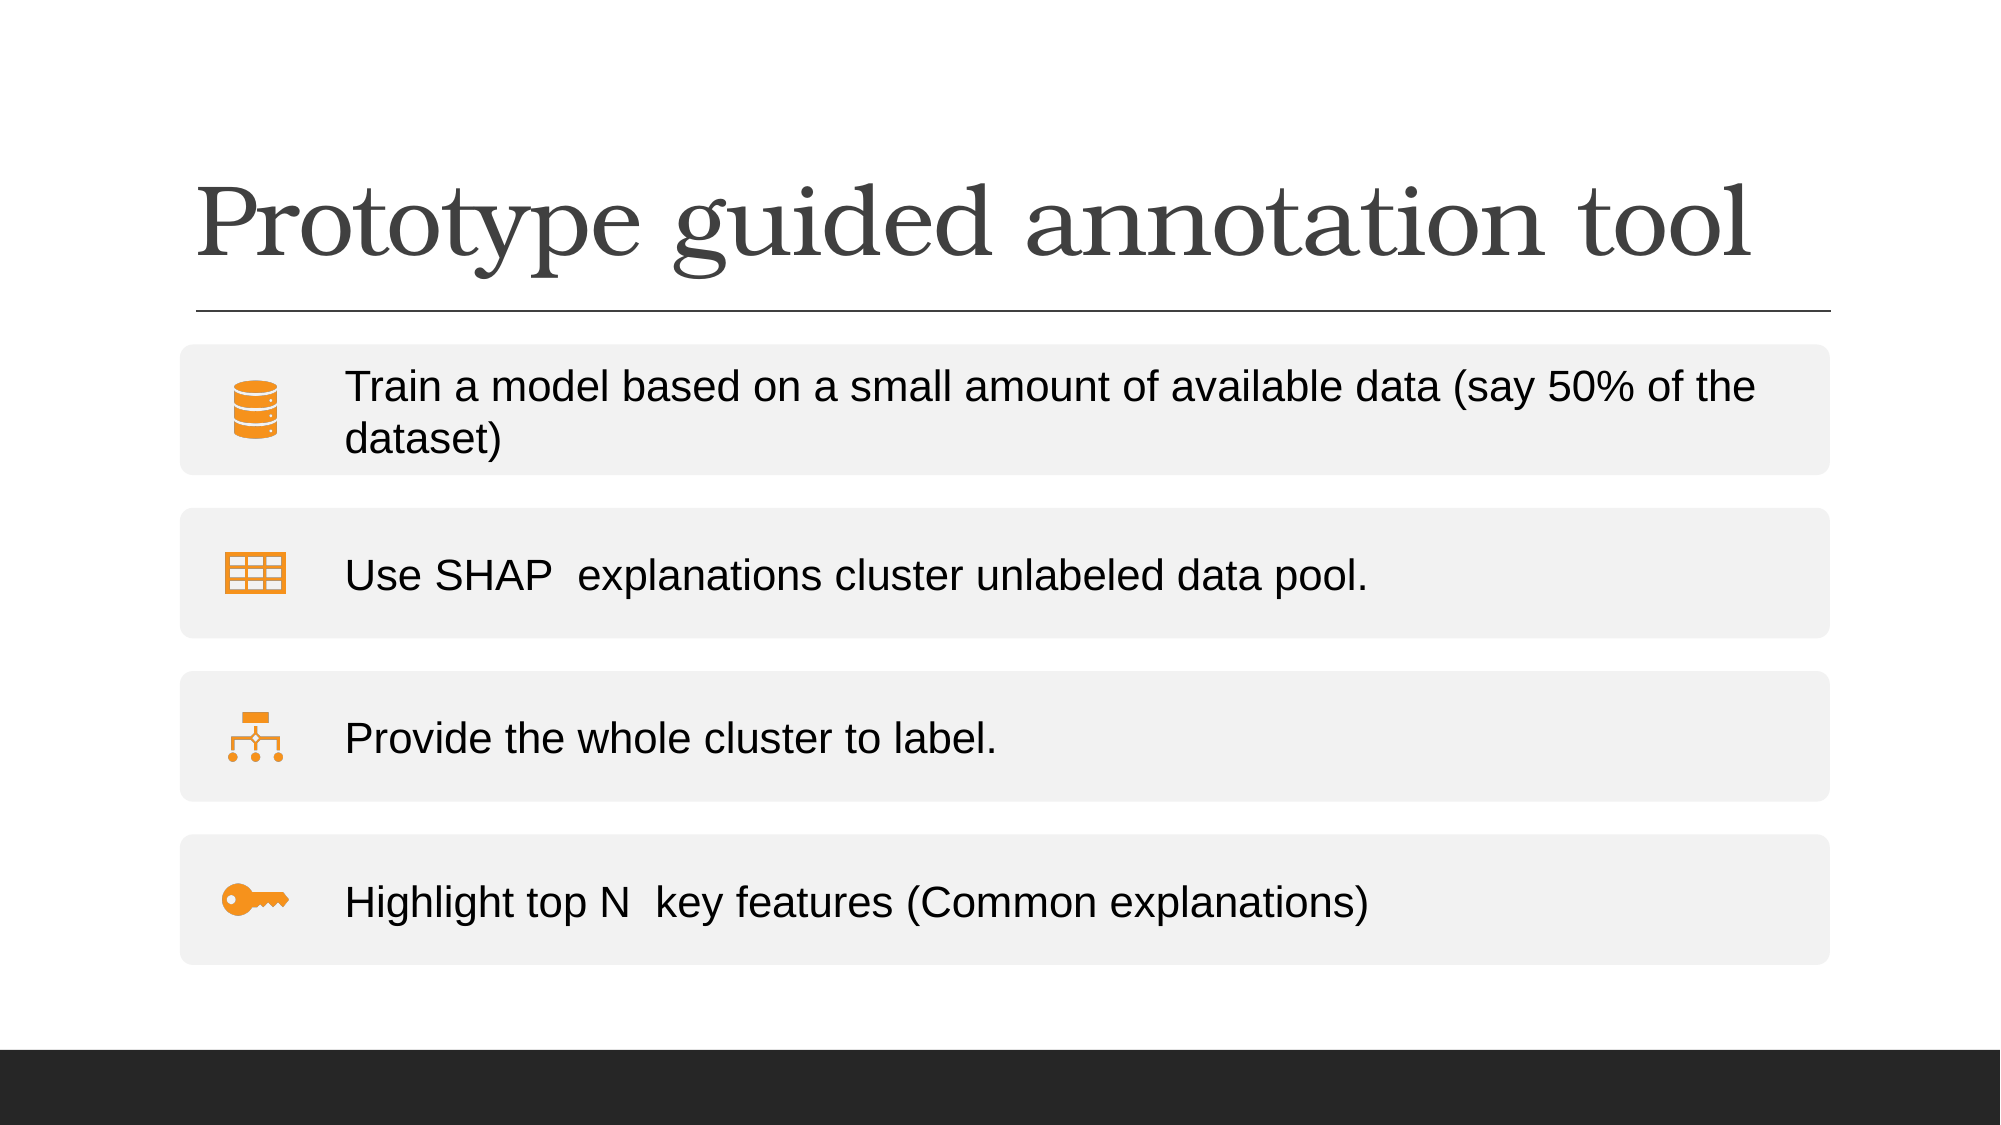

# Prototype guided annotation tool
Train a model based on a small amount of available data (say 50% of the dataset)
Use SHAP  explanations cluster unlabeled data pool.
Provide the whole cluster to label.
Highlight top N  key features (Common explanations)